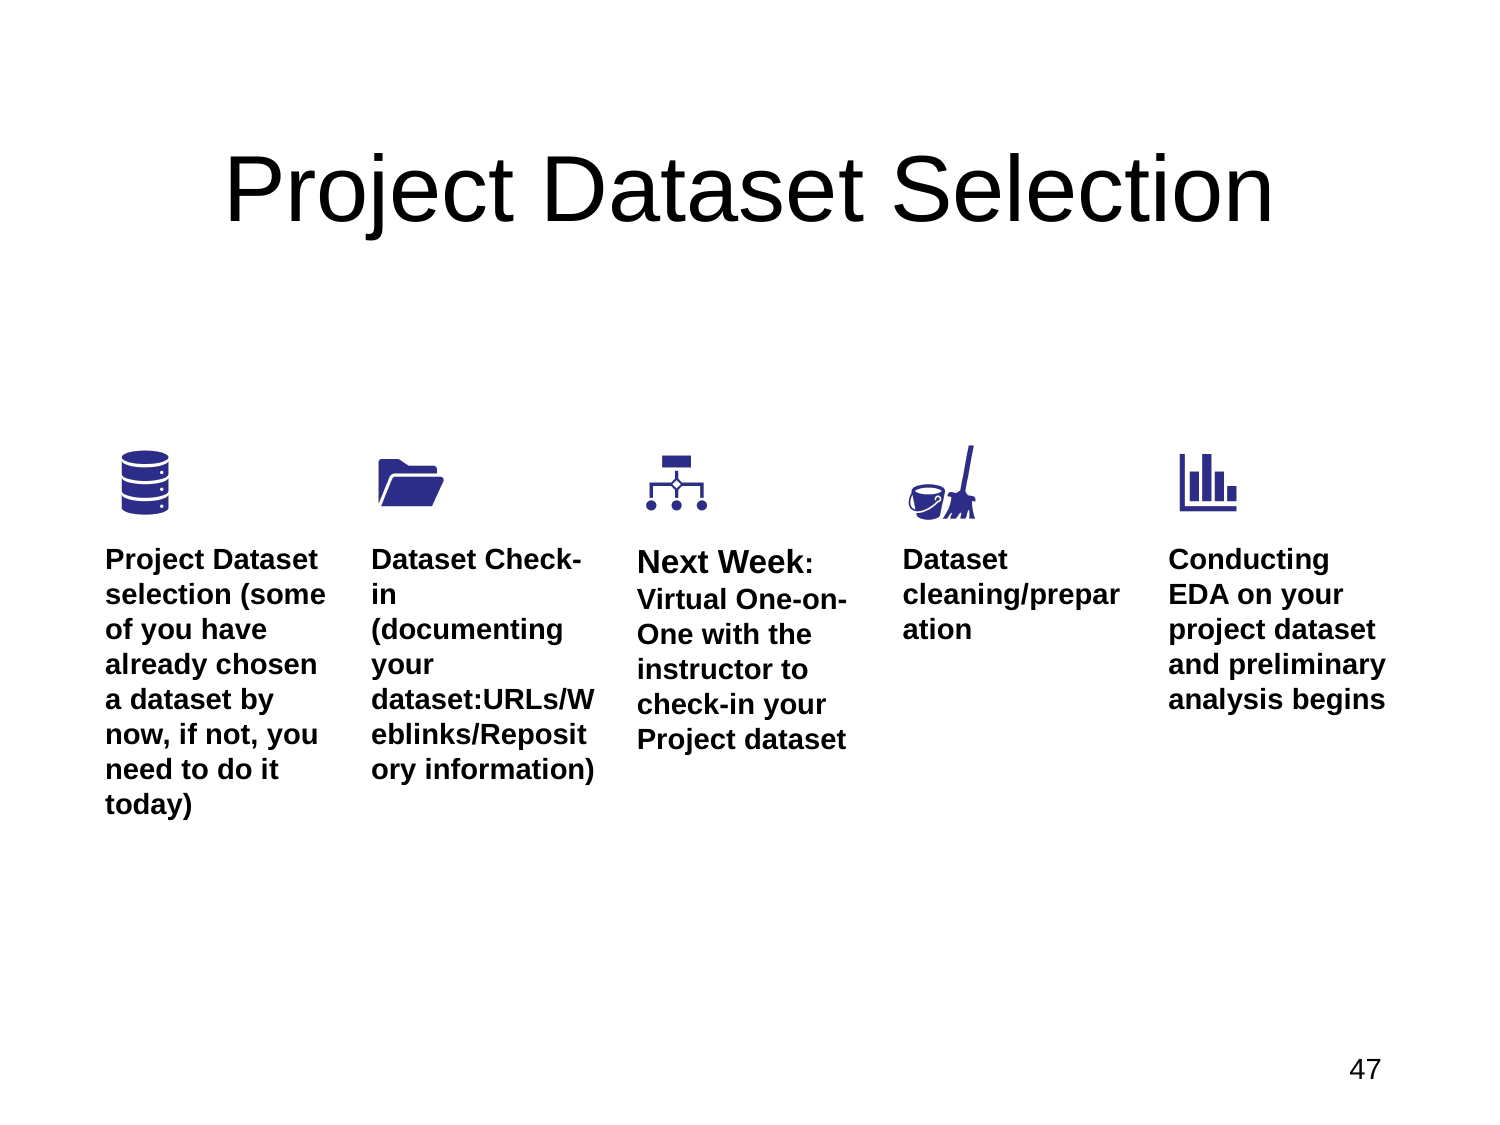

# Project Dataset Selection
Project Dataset selection (some of you have already chosen a dataset by now, if not, you need to do it today)
Dataset Check-in (documenting your dataset:URLs/Weblinks/Repository information)
Next Week: Virtual One-on-One with the instructor to check-in your Project dataset
Dataset cleaning/preparation
Conducting EDA on your project dataset and preliminary analysis begins
47